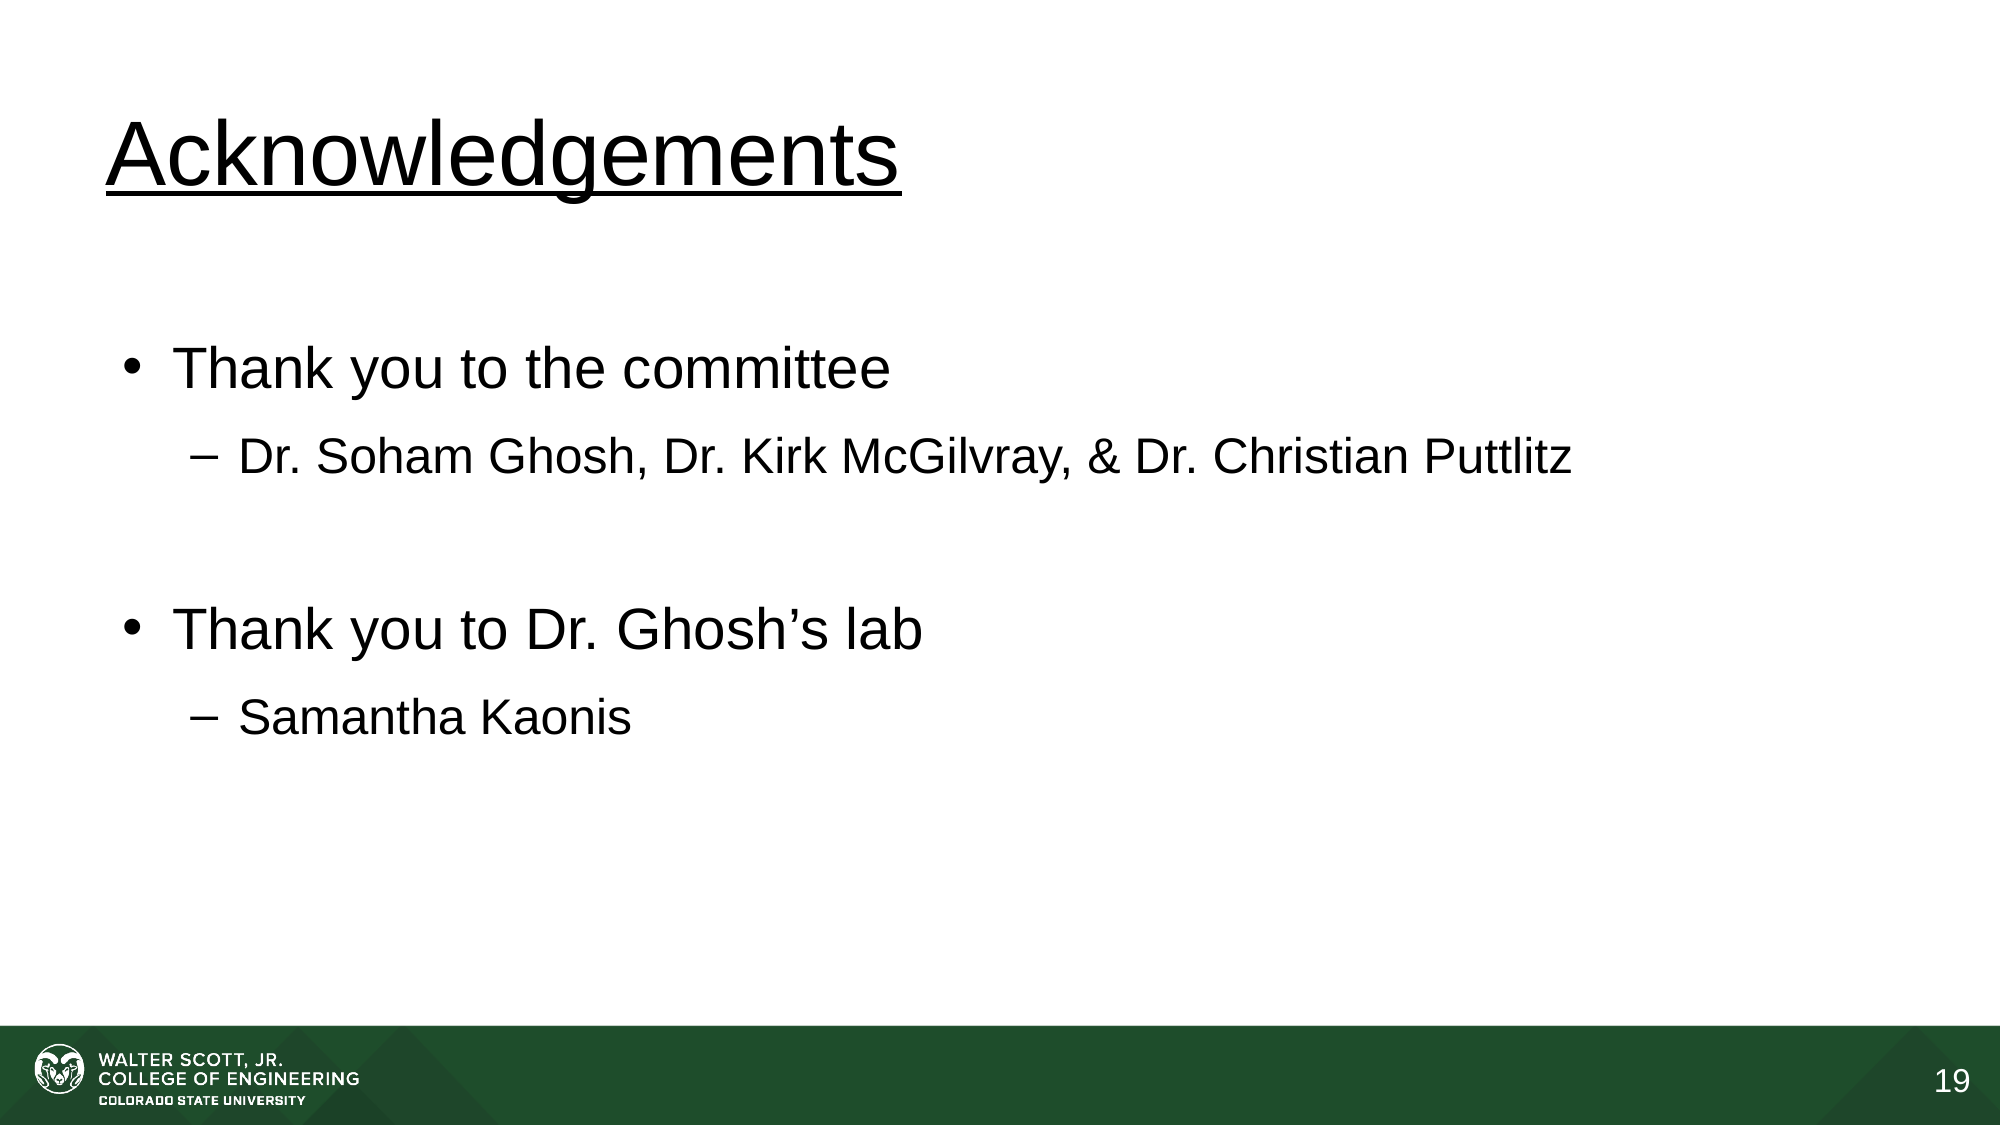

# Acknowledgements
Thank you to the committee
Dr. Soham Ghosh, Dr. Kirk McGilvray, & Dr. Christian Puttlitz

Thank you to Dr. Ghosh’s lab
Samantha Kaonis
19